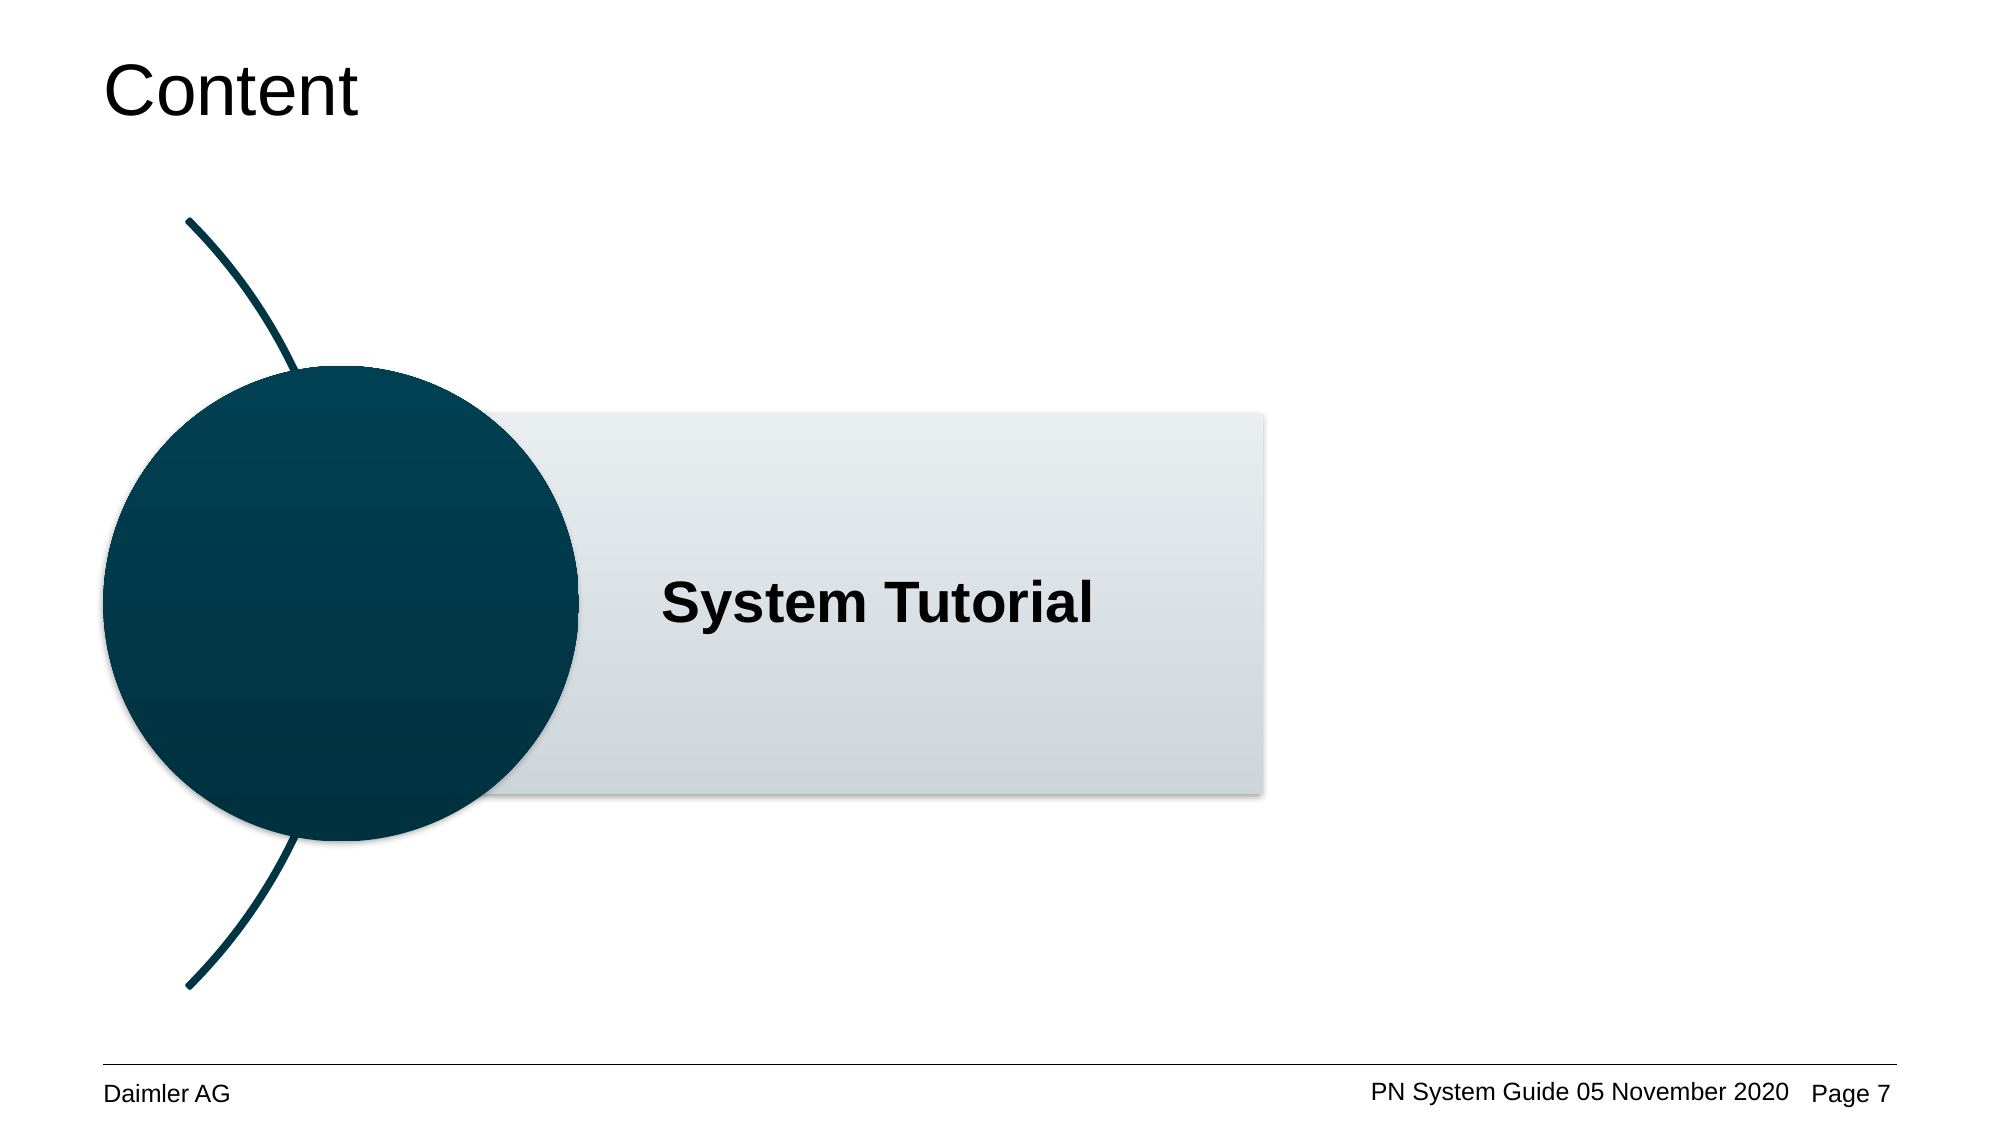

# Content
System Tutorial
PN System Guide 05 November 2020
Page 7